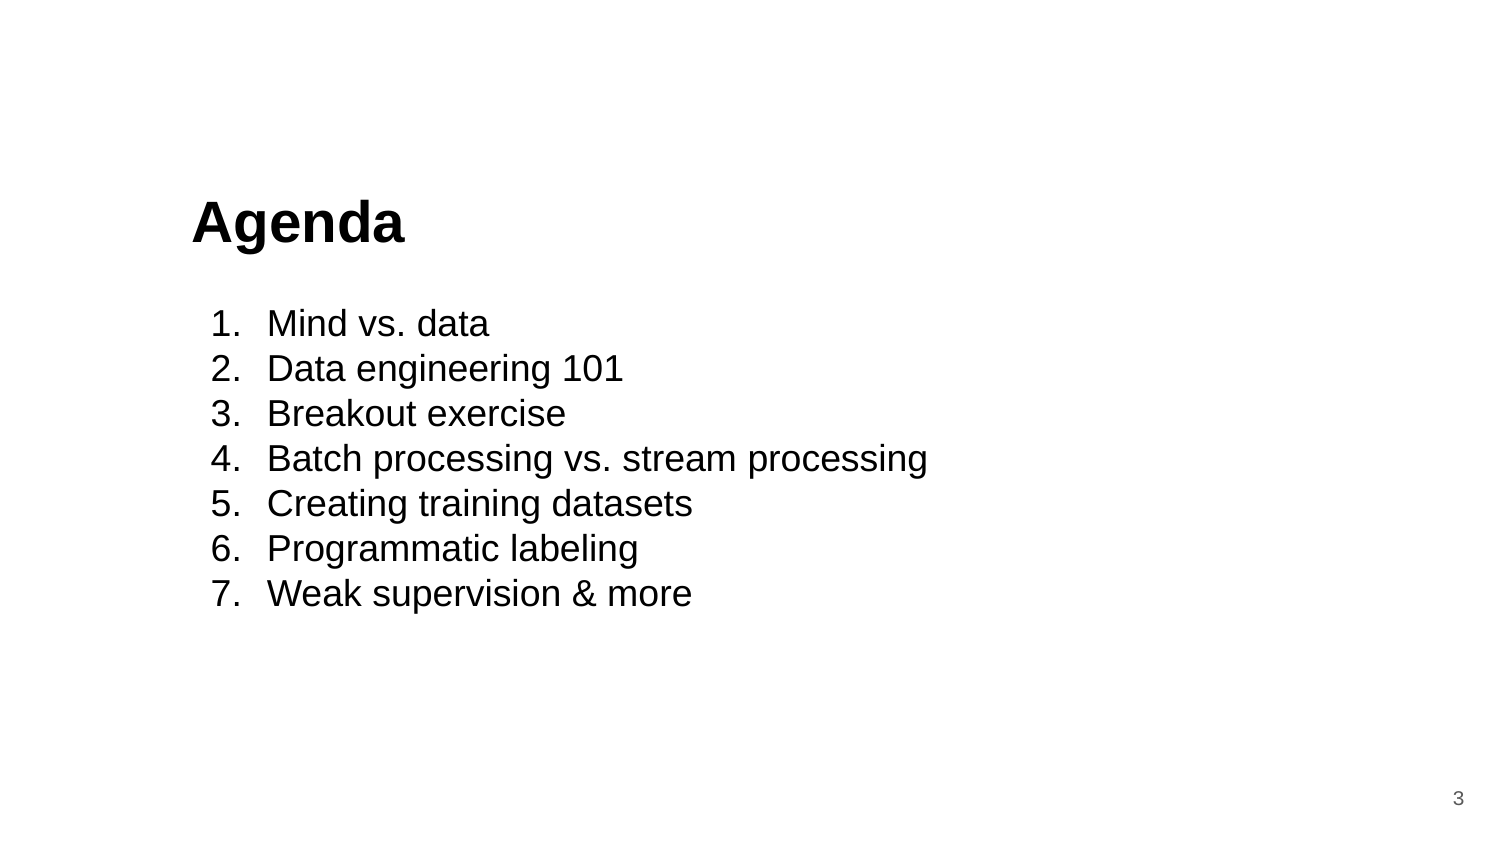

# Agenda

Mind vs. data
Data engineering 101
Breakout exercise
Batch processing vs. stream processing
Creating training datasets
Programmatic labeling
Weak supervision & more
3